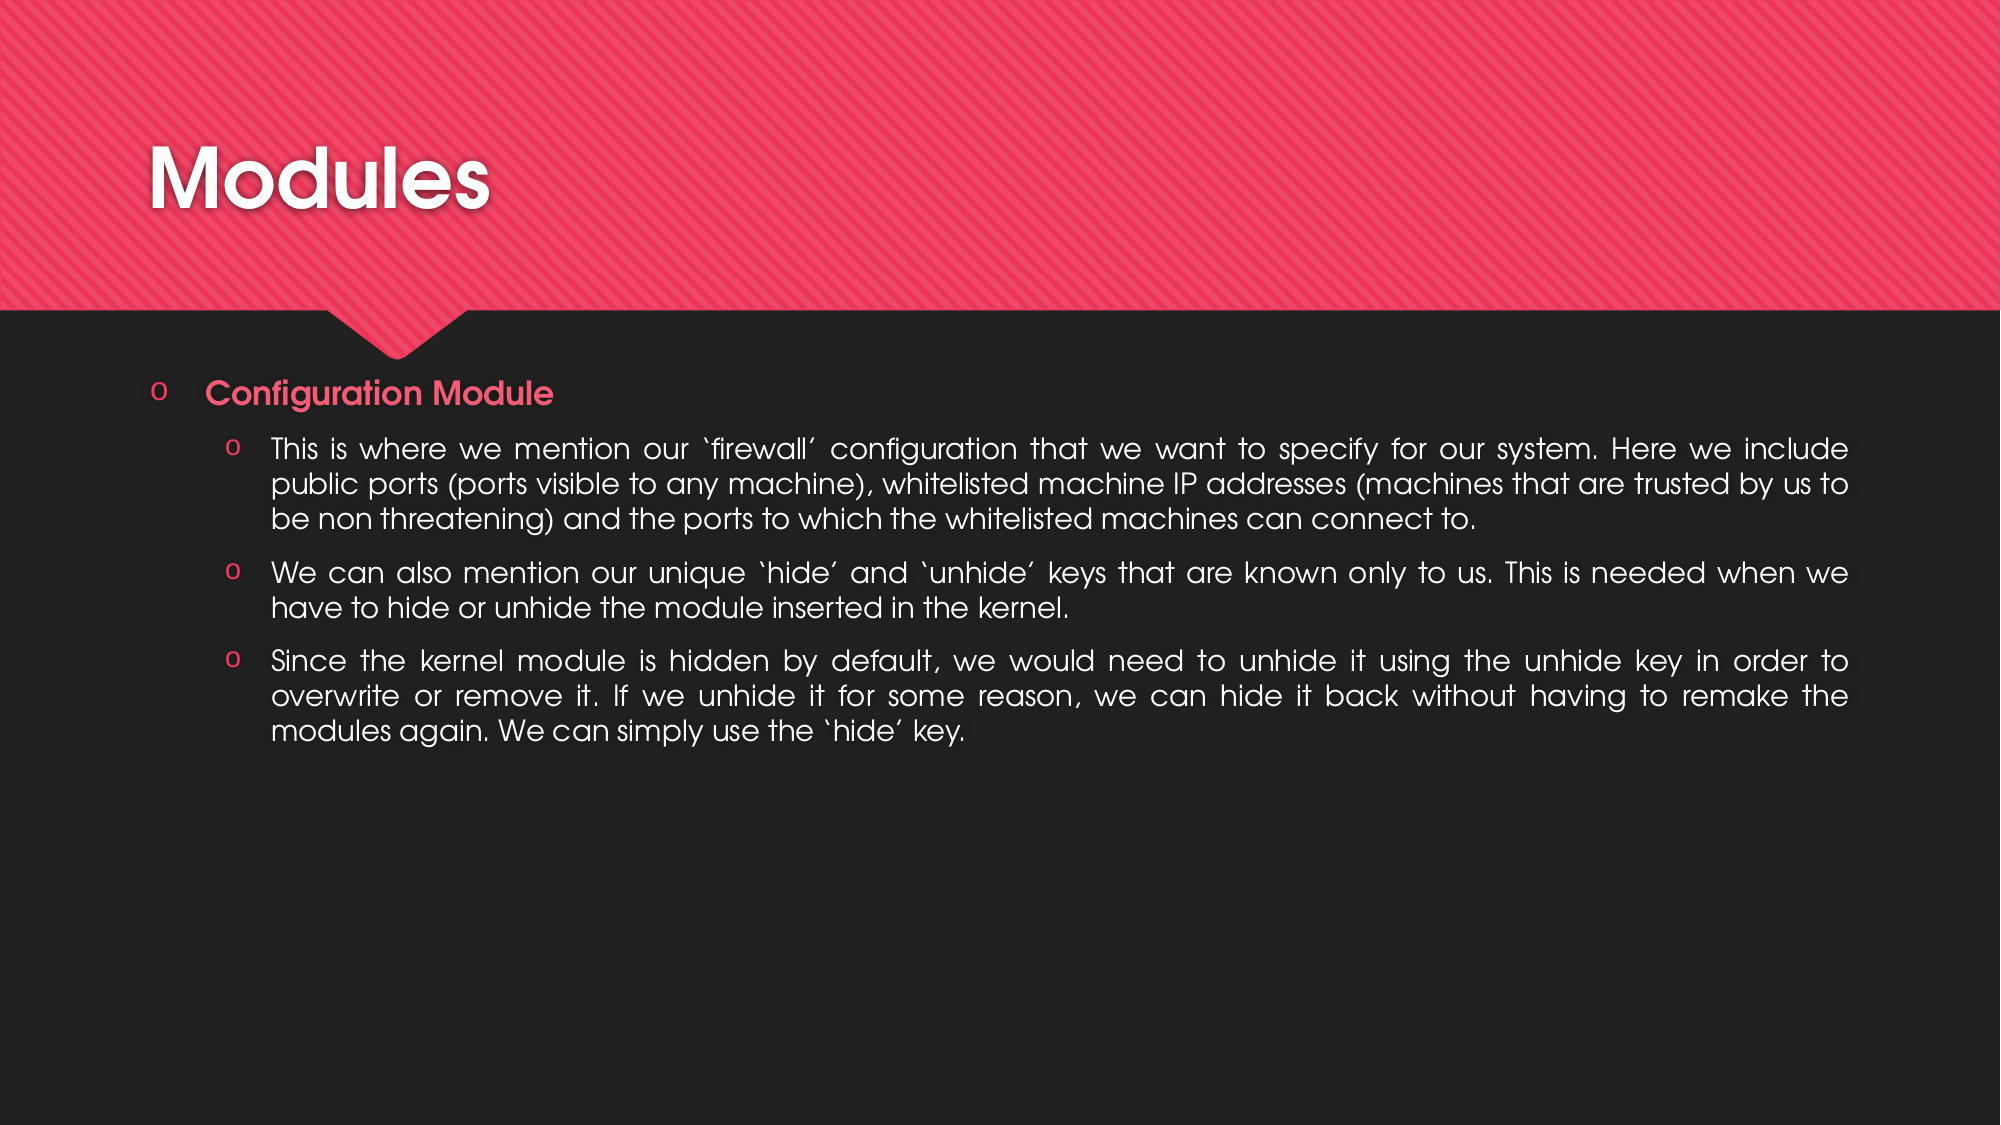

# Modules
Configuration Module
This is where we mention our ‘firewall’ configuration that we want to specify for our system. Here we include public ports (ports visible to any machine), whitelisted machine IP addresses (machines that are trusted by us to be non threatening) and the ports to which the whitelisted machines can connect to.
We can also mention our unique ‘hide’ and ‘unhide’ keys that are known only to us. This is needed when we have to hide or unhide the module inserted in the kernel.
Since the kernel module is hidden by default, we would need to unhide it using the unhide key in order to overwrite or remove it. If we unhide it for some reason, we can hide it back without having to remake the modules again. We can simply use the ‘hide’ key.